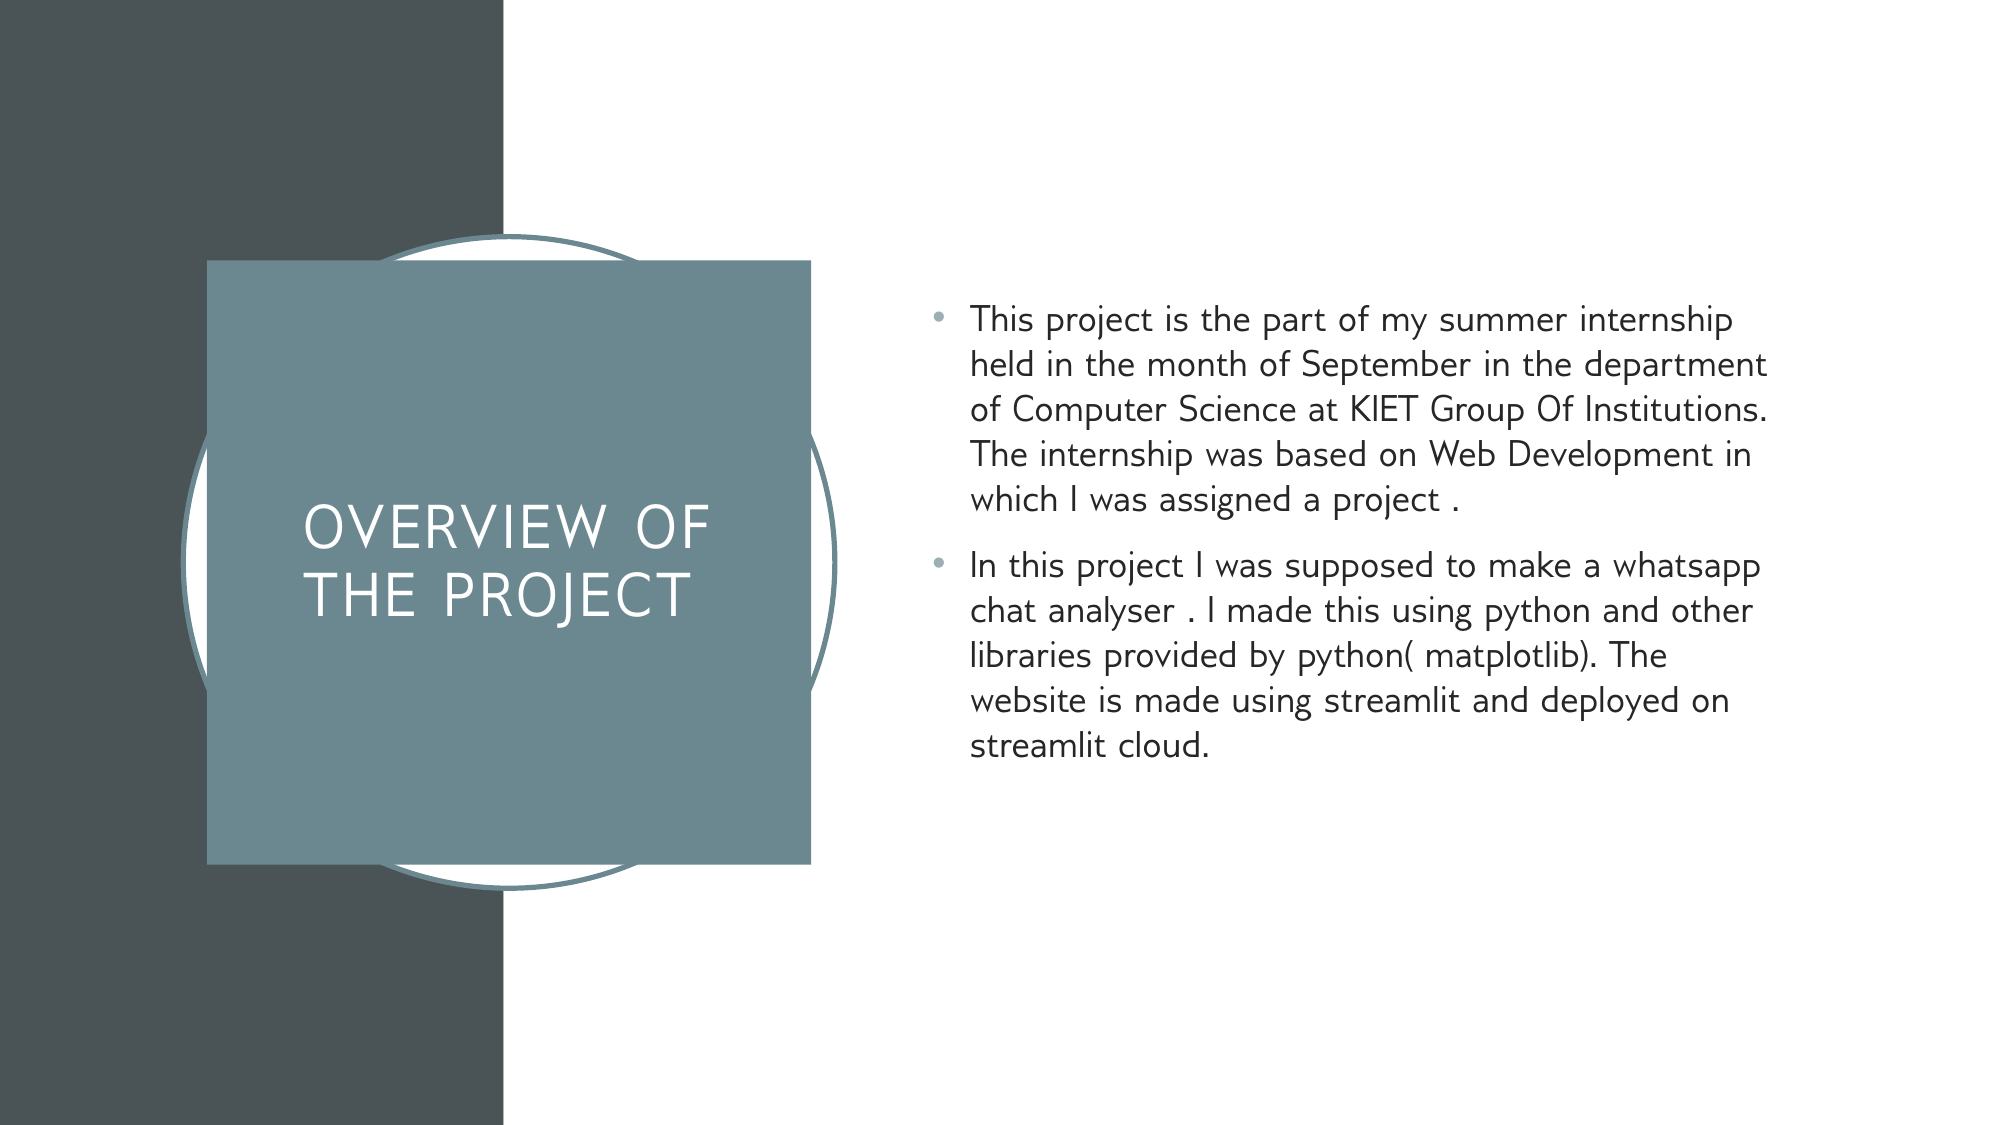

This project is the part of my summer internship held in the month of September in the department of Computer Science at KIET Group Of Institutions. The internship was based on Web Development in which I was assigned a project .
In this project I was supposed to make a whatsapp chat analyser . I made this using python and other libraries provided by python( matplotlib). The website is made using streamlit and deployed on streamlit cloud.

# Overview of the project